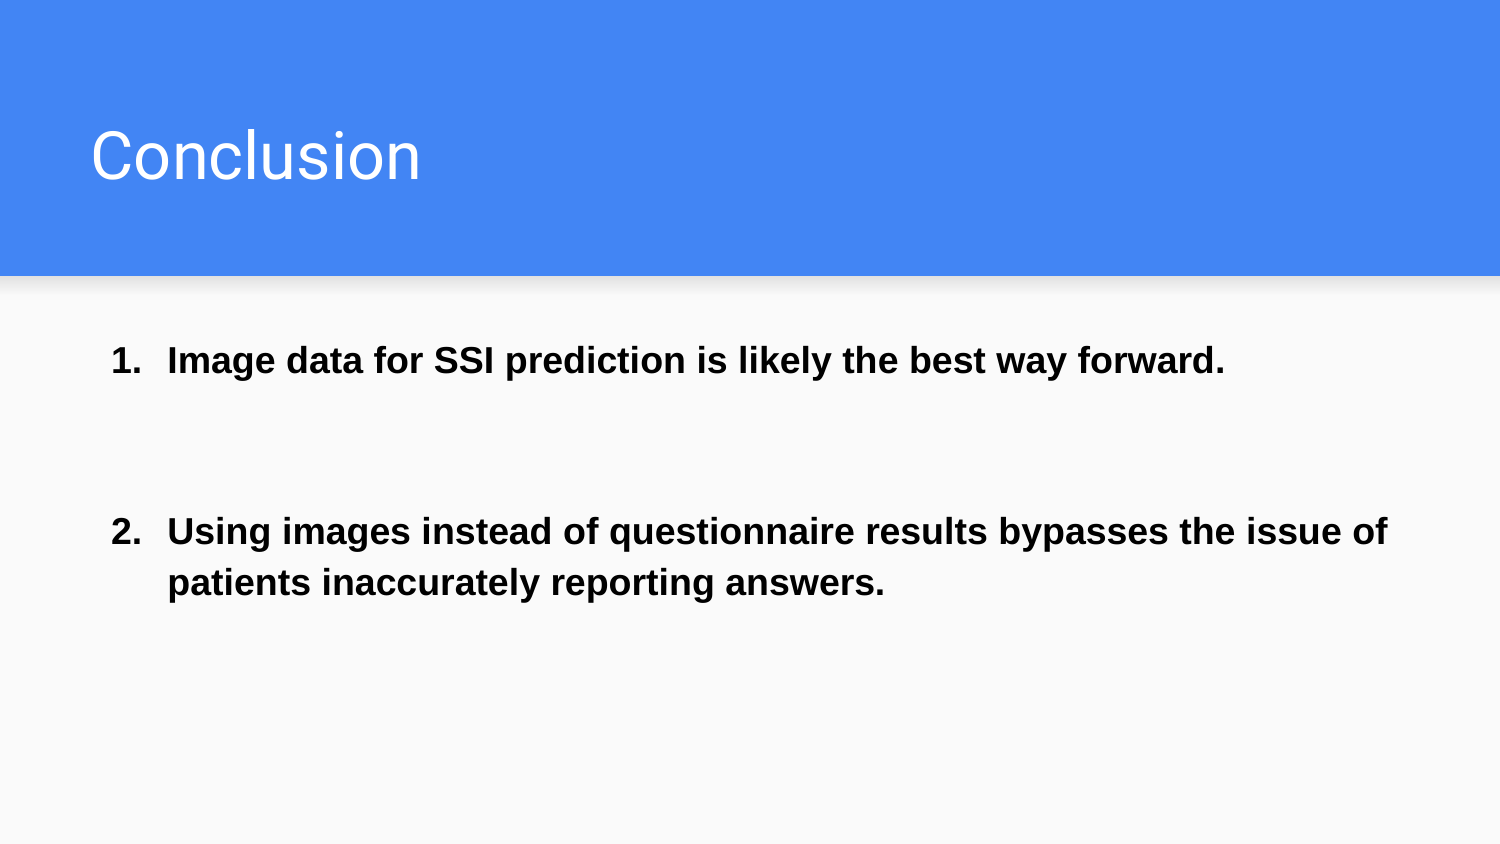

# Conclusion
Image data for SSI prediction is likely the best way forward.

Using images instead of questionnaire results bypasses the issue of patients inaccurately reporting answers.